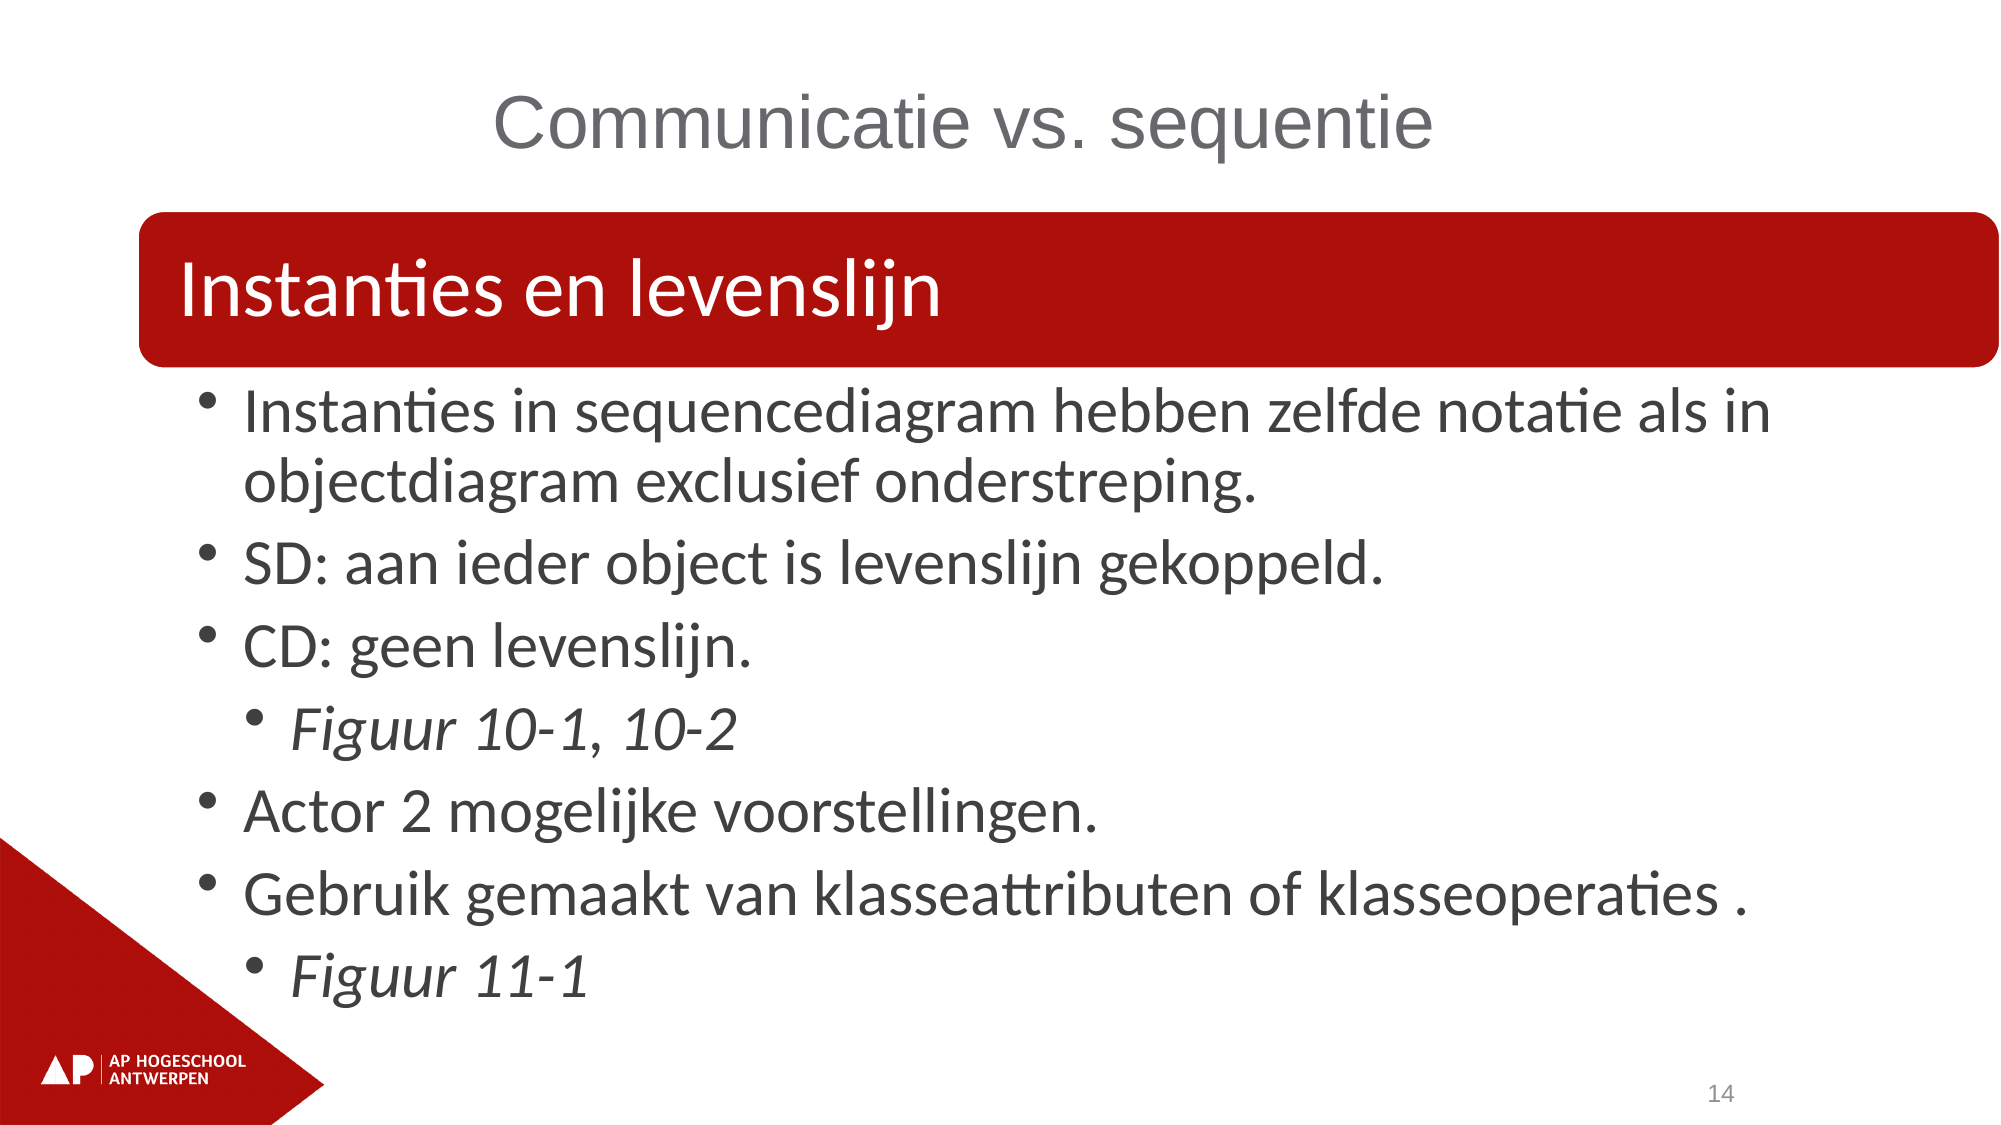

Communicatie vs. sequentie
Instanties en levenslijn
Instanties in sequencediagram hebben zelfde notatie als in objectdiagram exclusief onderstreping.
SD: aan ieder object is levenslijn gekoppeld.
CD: geen levenslijn.
Figuur 10-1, 10-2
Actor 2 mogelijke voorstellingen.
Gebruik gemaakt van klasseattributen of klasseoperaties .
Figuur 11-1
14